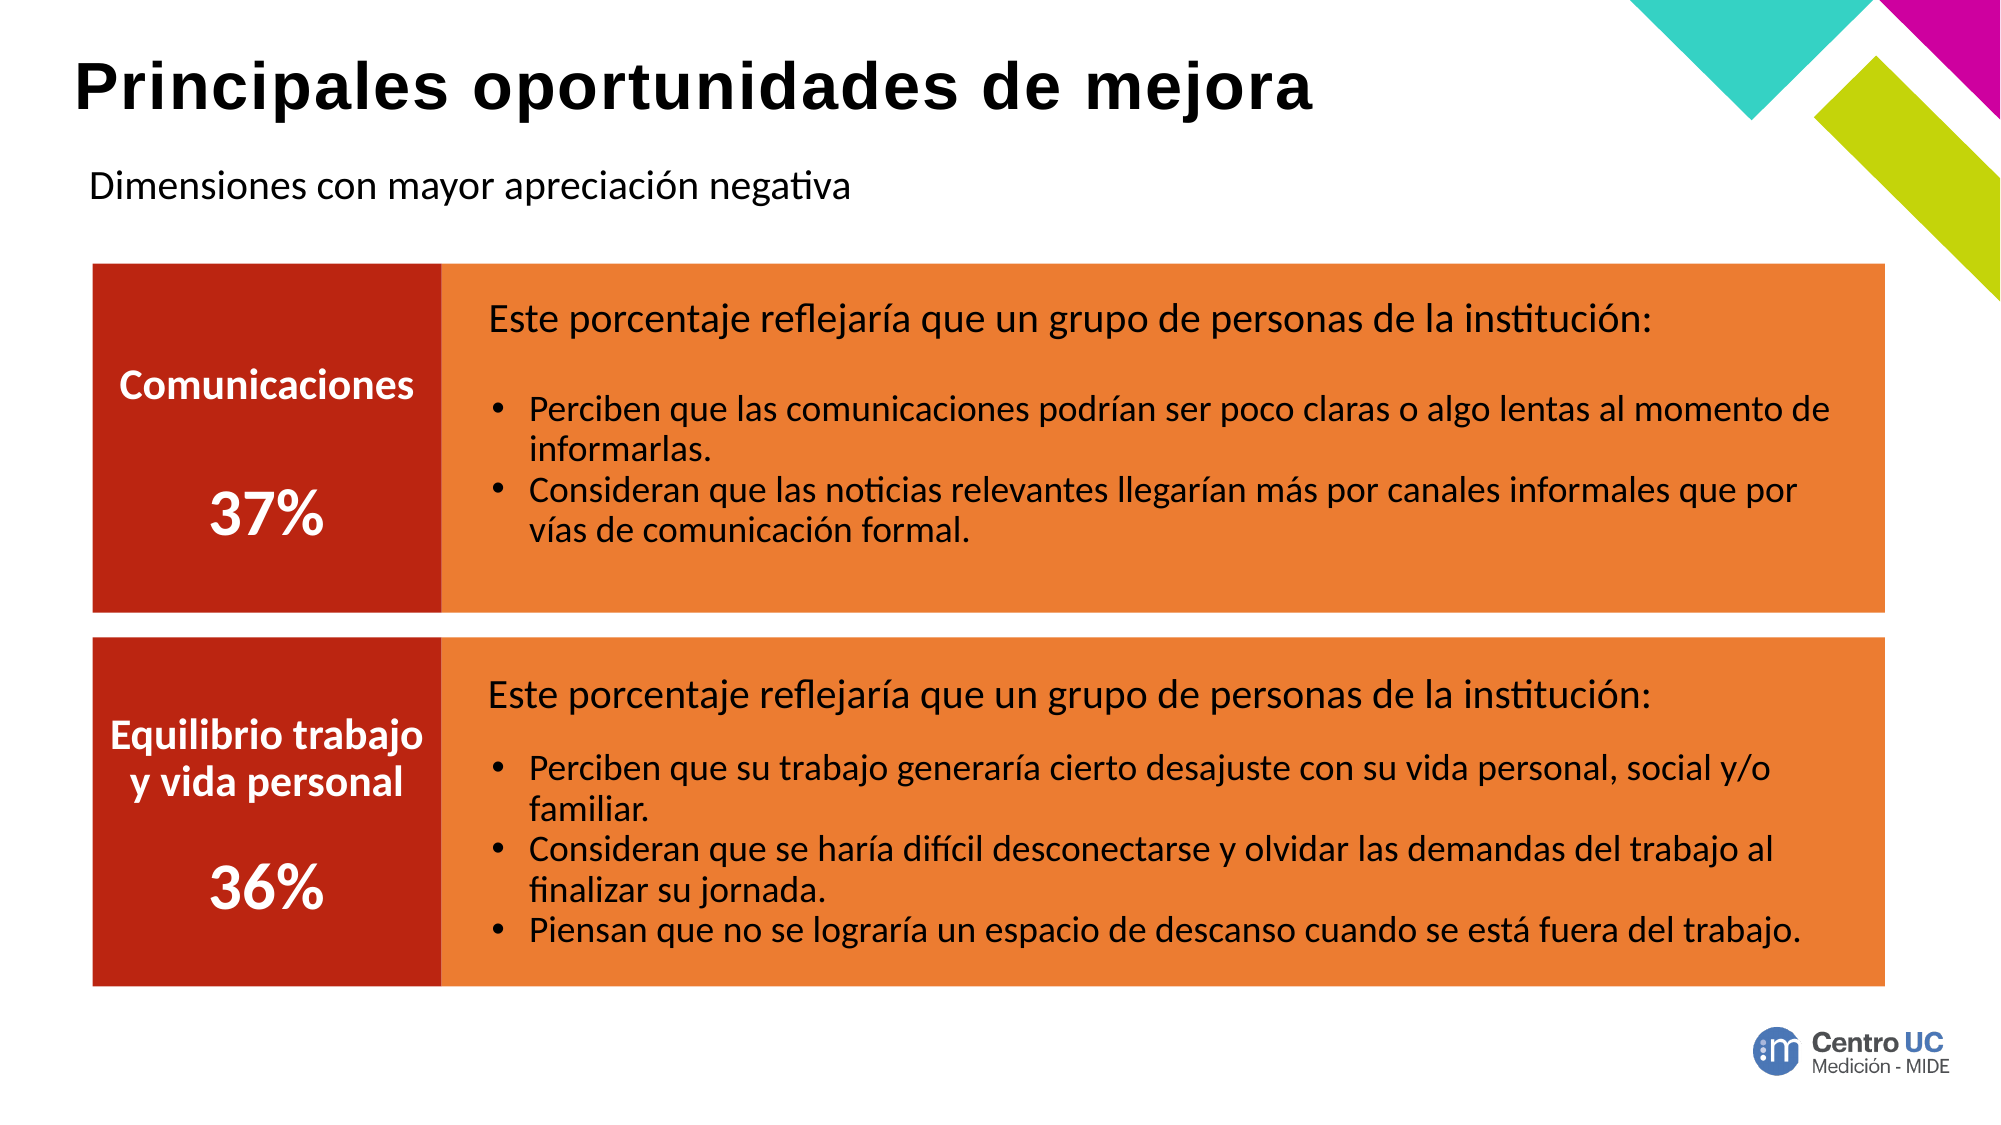

# Principales oportunidades de mejora
Dimensiones con mayor apreciación negativa
Este porcentaje reflejaría que un grupo de personas de la institución:
Comunicaciones
Perciben que las comunicaciones podrían ser poco claras o algo lentas al momento de informarlas.
Consideran que las noticias relevantes llegarían más por canales informales que por vías de comunicación formal.
37%
Este porcentaje reflejaría que un grupo de personas de la institución:
Equilibrio trabajo y vida personal
Perciben que su trabajo generaría cierto desajuste con su vida personal, social y/o familiar.
Consideran que se haría difícil desconectarse y olvidar las demandas del trabajo al finalizar su jornada.
Piensan que no se lograría un espacio de descanso cuando se está fuera del trabajo.
36%